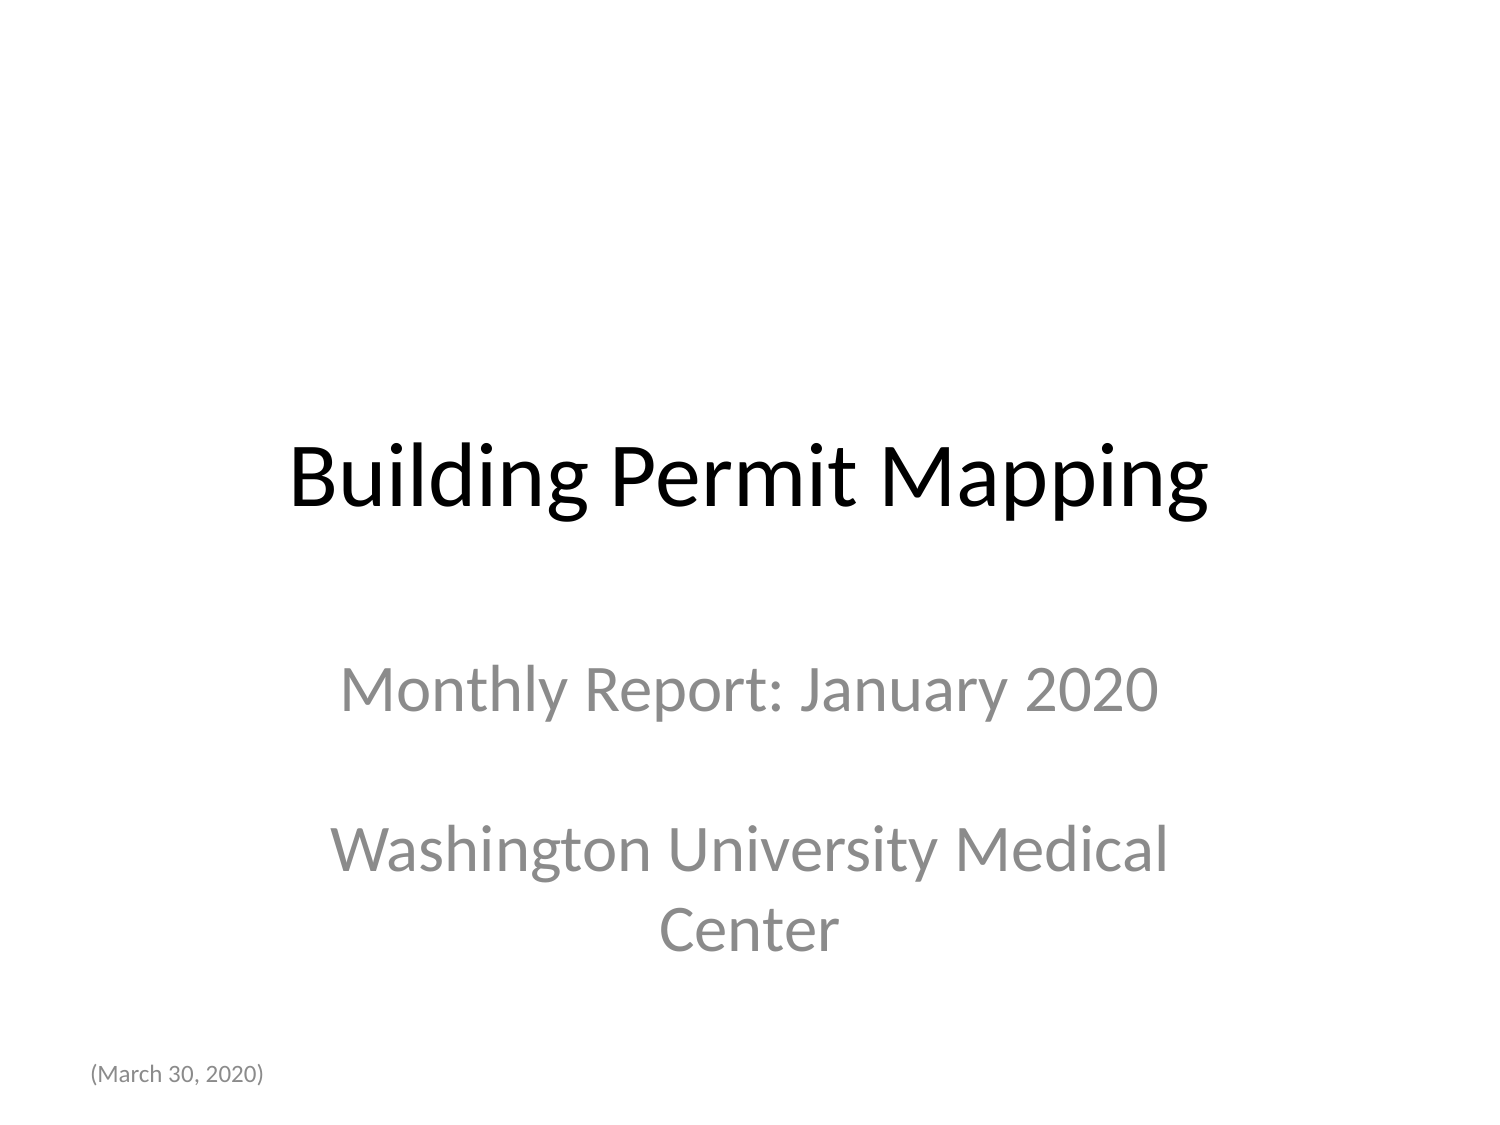

# Building Permit Mapping
Monthly Report: January 2020
Washington University Medical Center
(March 30, 2020)